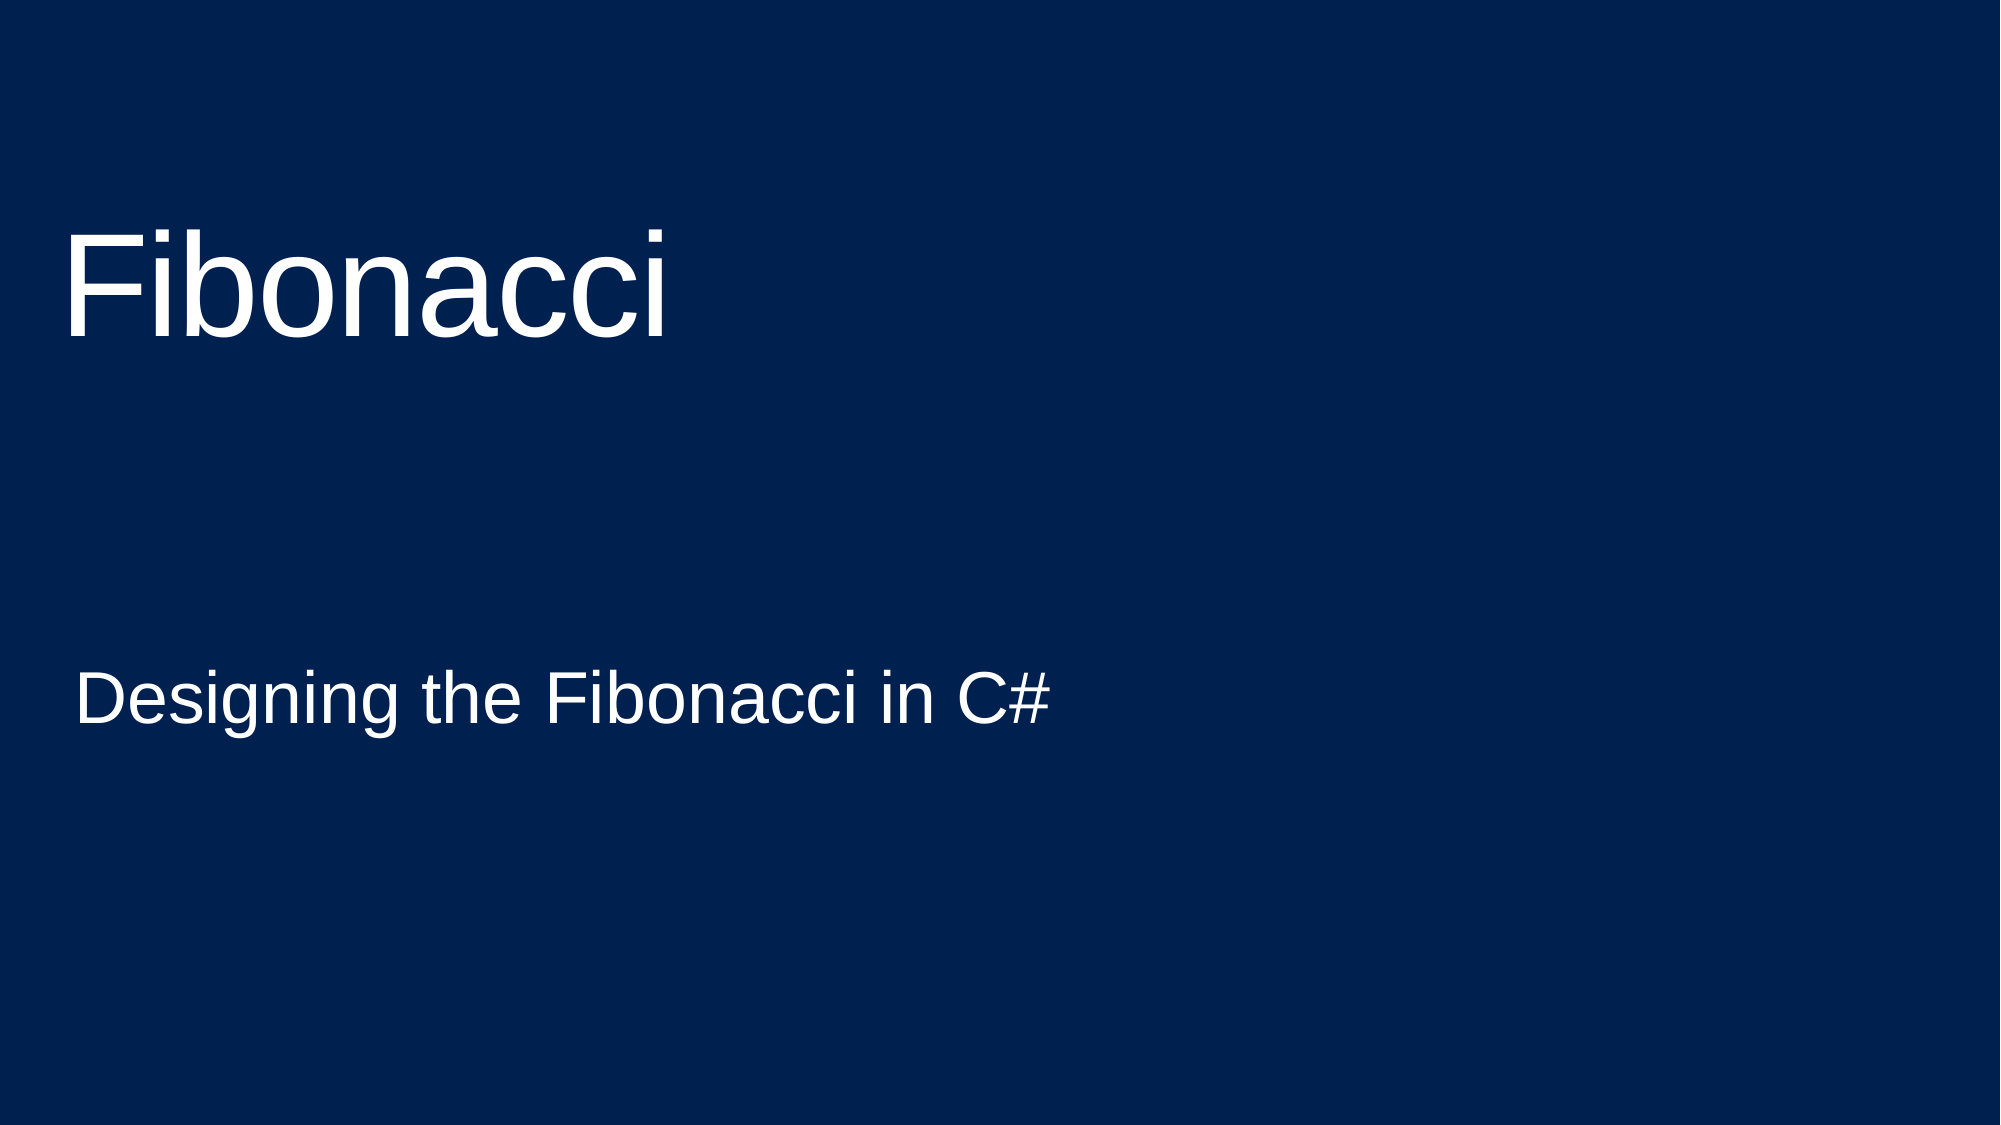

# Fibonacci
Designing the Fibonacci in C#